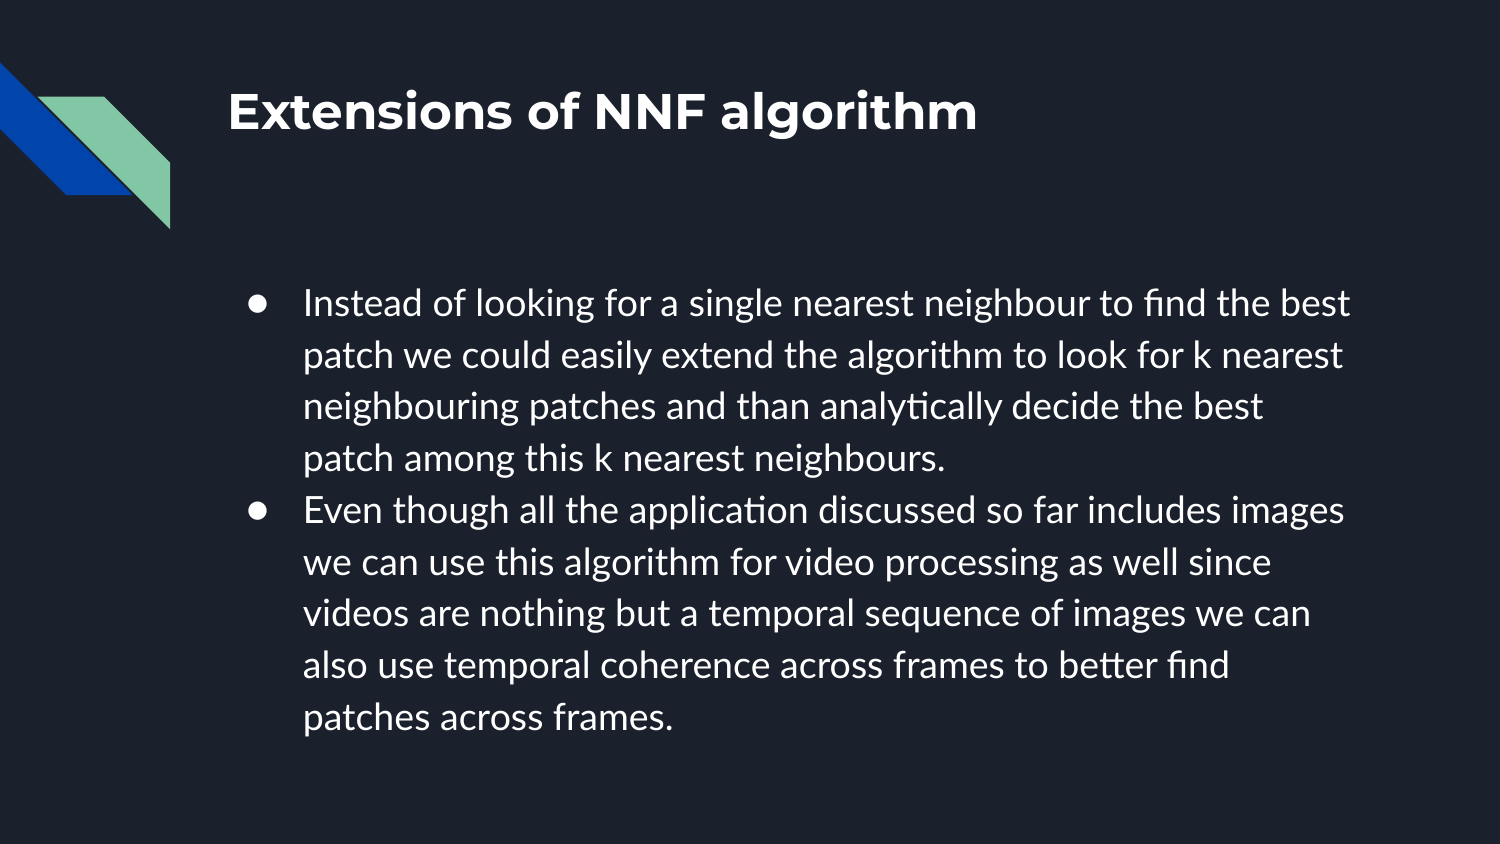

# Extensions of NNF algorithm
Instead of looking for a single nearest neighbour to find the best patch we could easily extend the algorithm to look for k nearest neighbouring patches and than analytically decide the best patch among this k nearest neighbours.
Even though all the application discussed so far includes images we can use this algorithm for video processing as well since videos are nothing but a temporal sequence of images we can also use temporal coherence across frames to better find patches across frames.